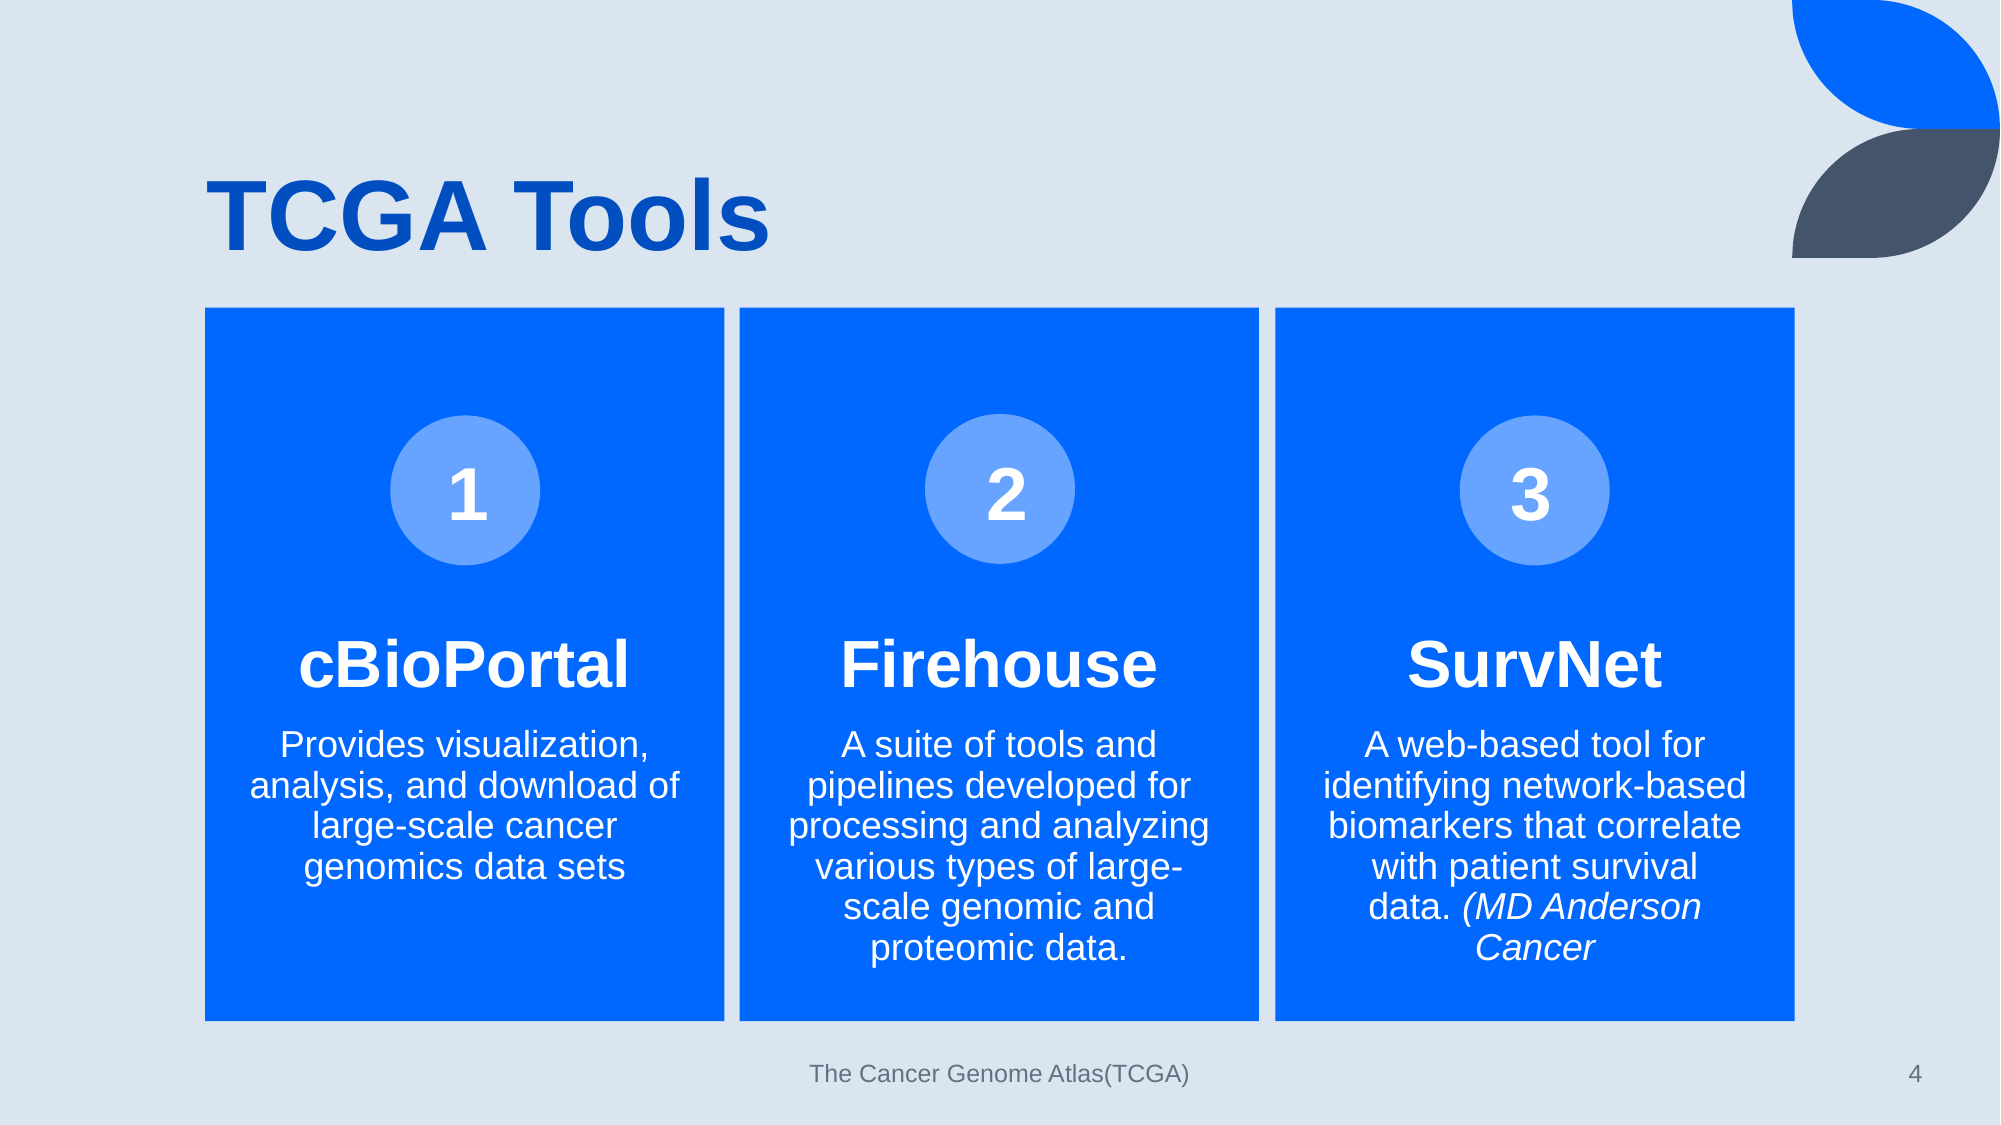

# TCGA Tools
cBioPortal
Provides visualization, analysis, and download of large-scale cancer genomics data sets
Firehouse
A suite of tools and pipelines developed for processing and analyzing various types of large-scale genomic and proteomic data.
SurvNet
A web-based tool for identifying network-based biomarkers that correlate with patient survival data. (MD Anderson Cancer
1
3
2
The Cancer Genome Atlas(TCGA)
4